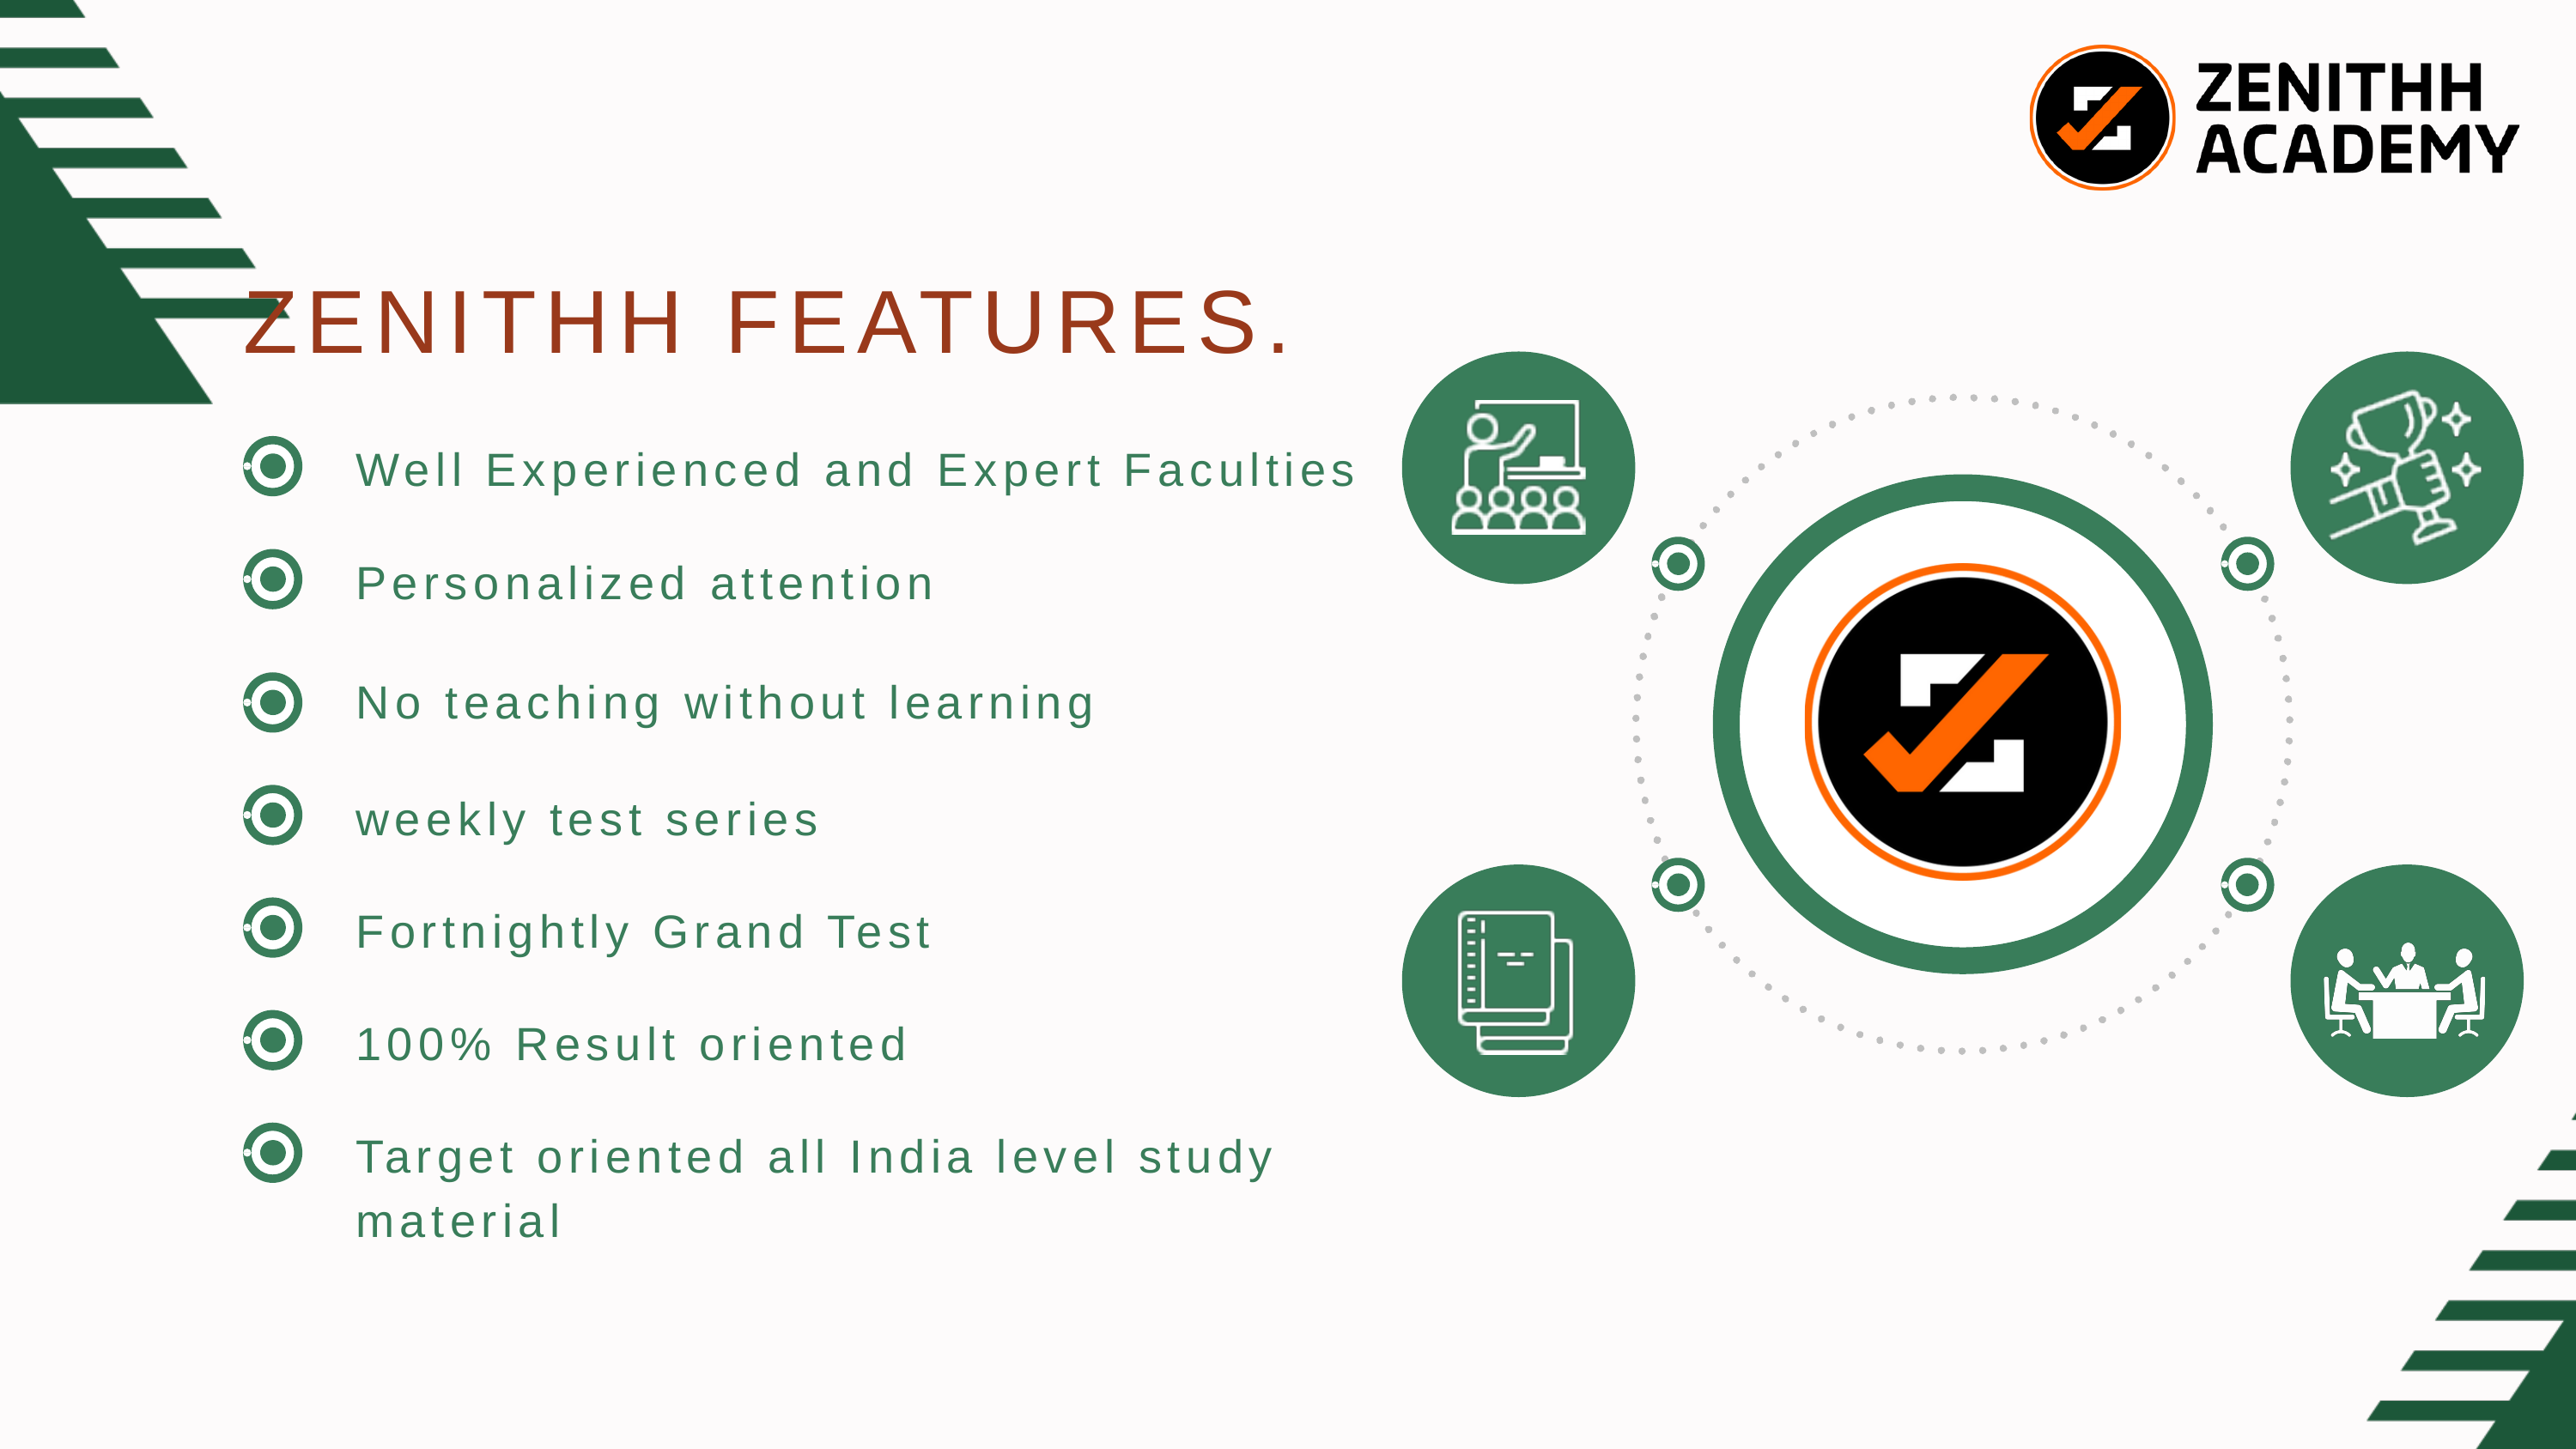

ZENITHH FEATURES.
Well Experienced and Expert Faculties

Personalized attention

No teaching without learning

weekly test series

Fortnightly Grand Test

100% Result oriented

Target oriented all India level study material